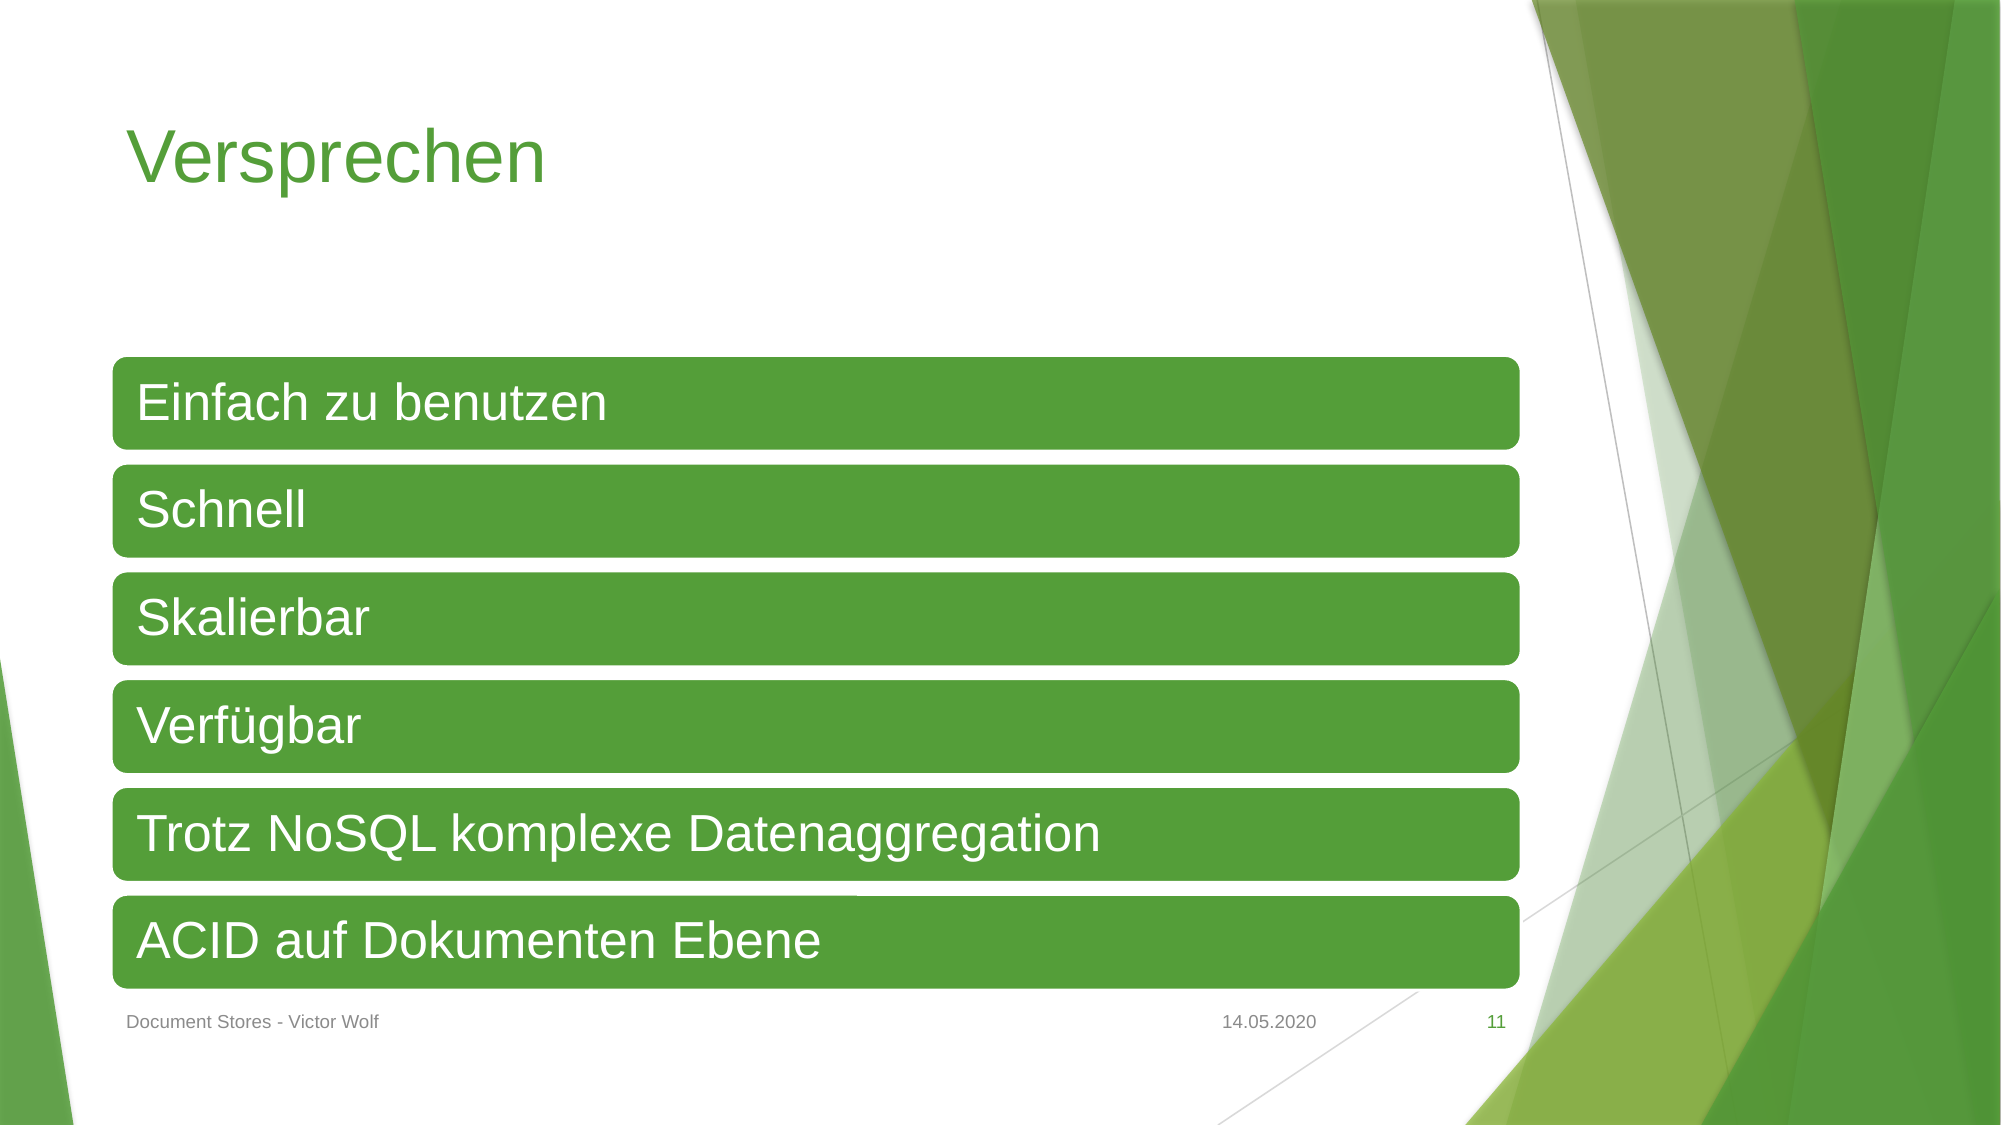

# Versprechen
Einfach zu benutzen
Schnell
Skalierbar
Verfügbar
Trotz NoSQL komplexe Datenaggregation
ACID auf Dokumenten Ebene
Document Stores - Victor Wolf
14.05.2020
11